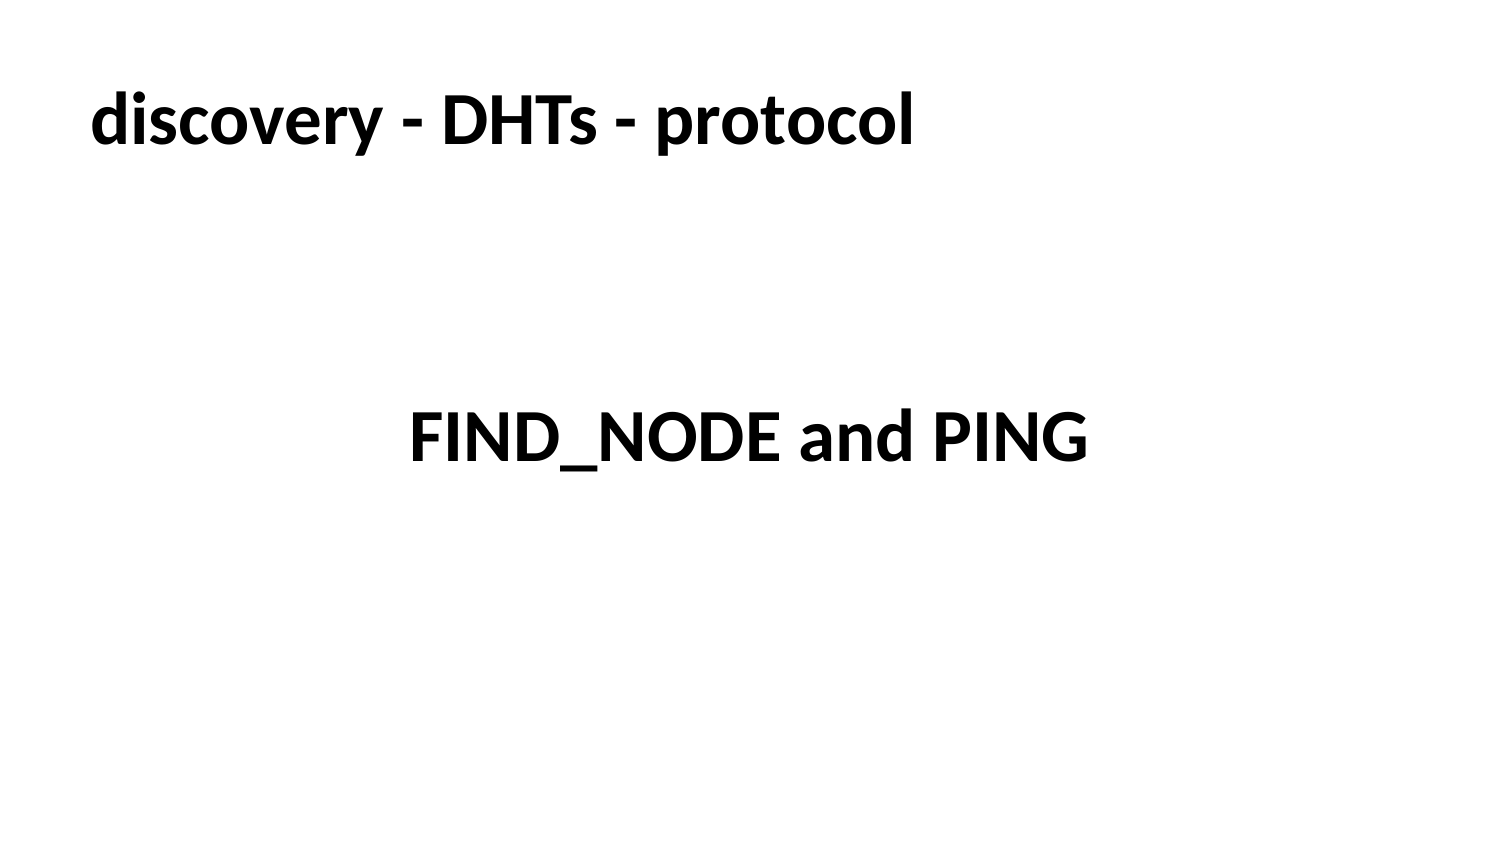

# discovery - DHTs - protocol
FIND_NODE and PING